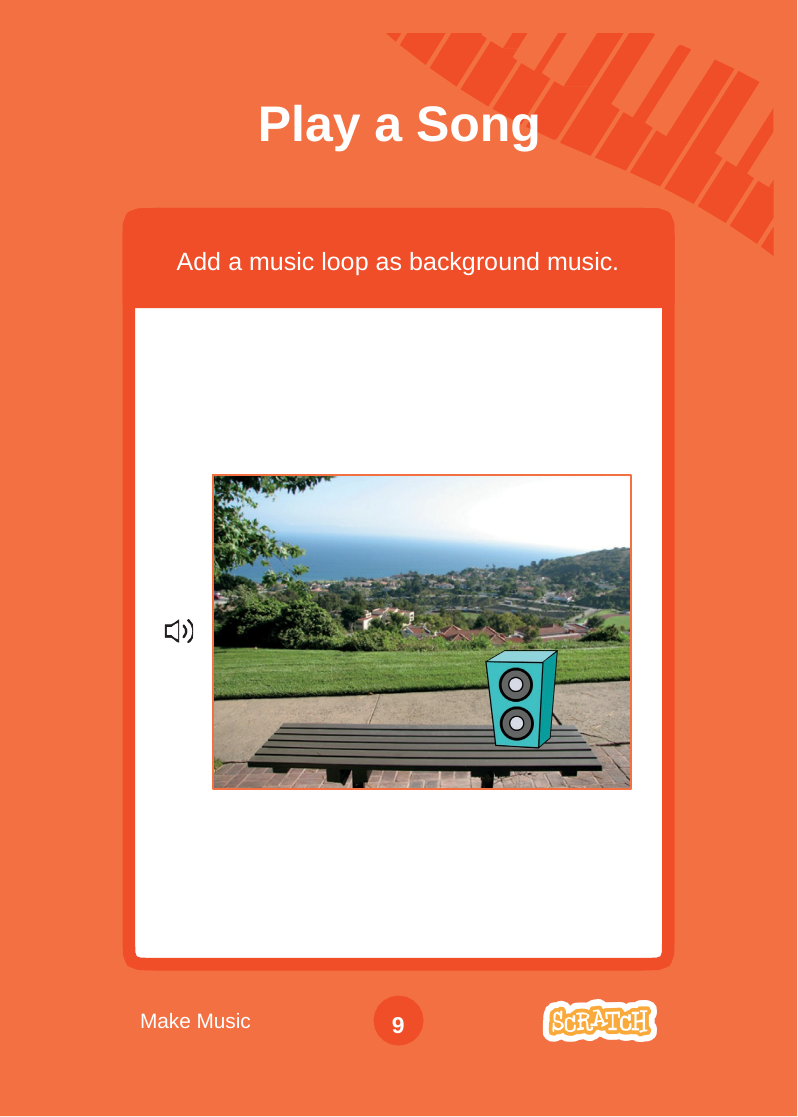

# Play a Song

Add a music loop as background music.

Make Music
9